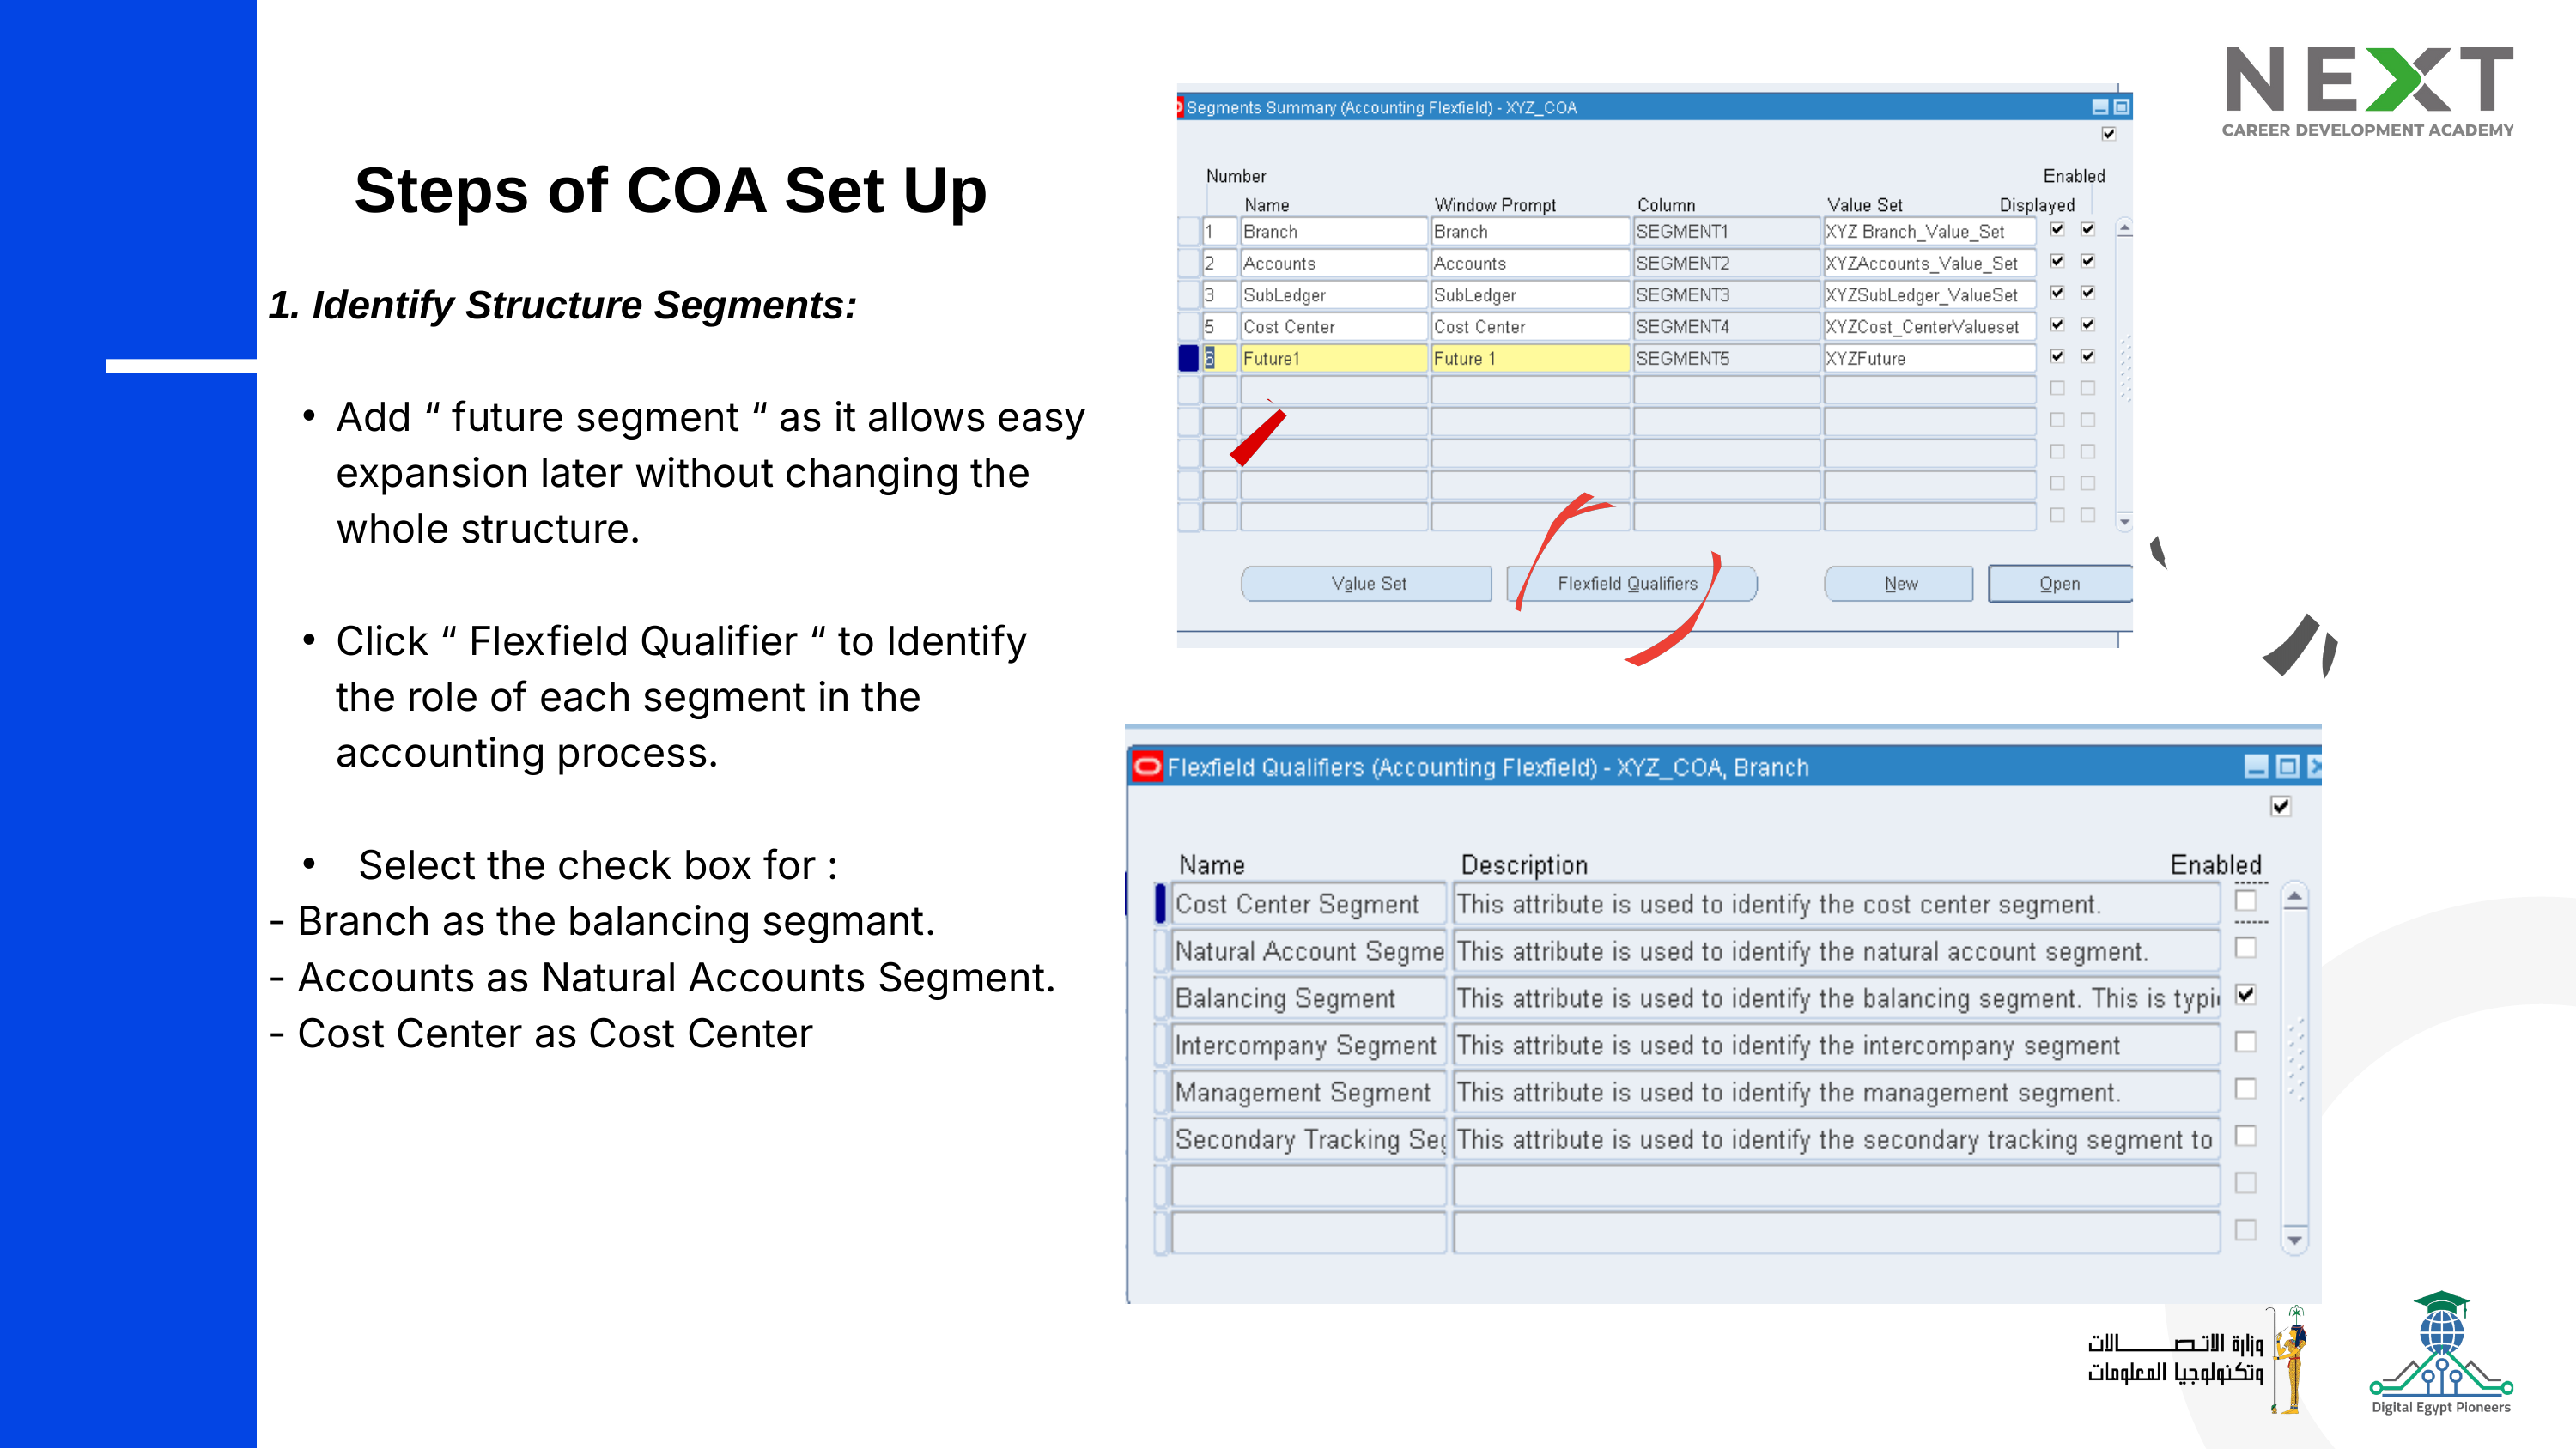

Steps of COA Set Up

1. Identify Structure Segments:

Add “ future segment “ as it allows easy expansion later without changing the whole structure.

Click “ Flexfield Qualifier “ to Identify the role of each segment in the accounting process.

  Select the check box for :
- Branch as the balancing segmant.
- Accounts as Natural Accounts Segment.
- Cost Center as Cost Center